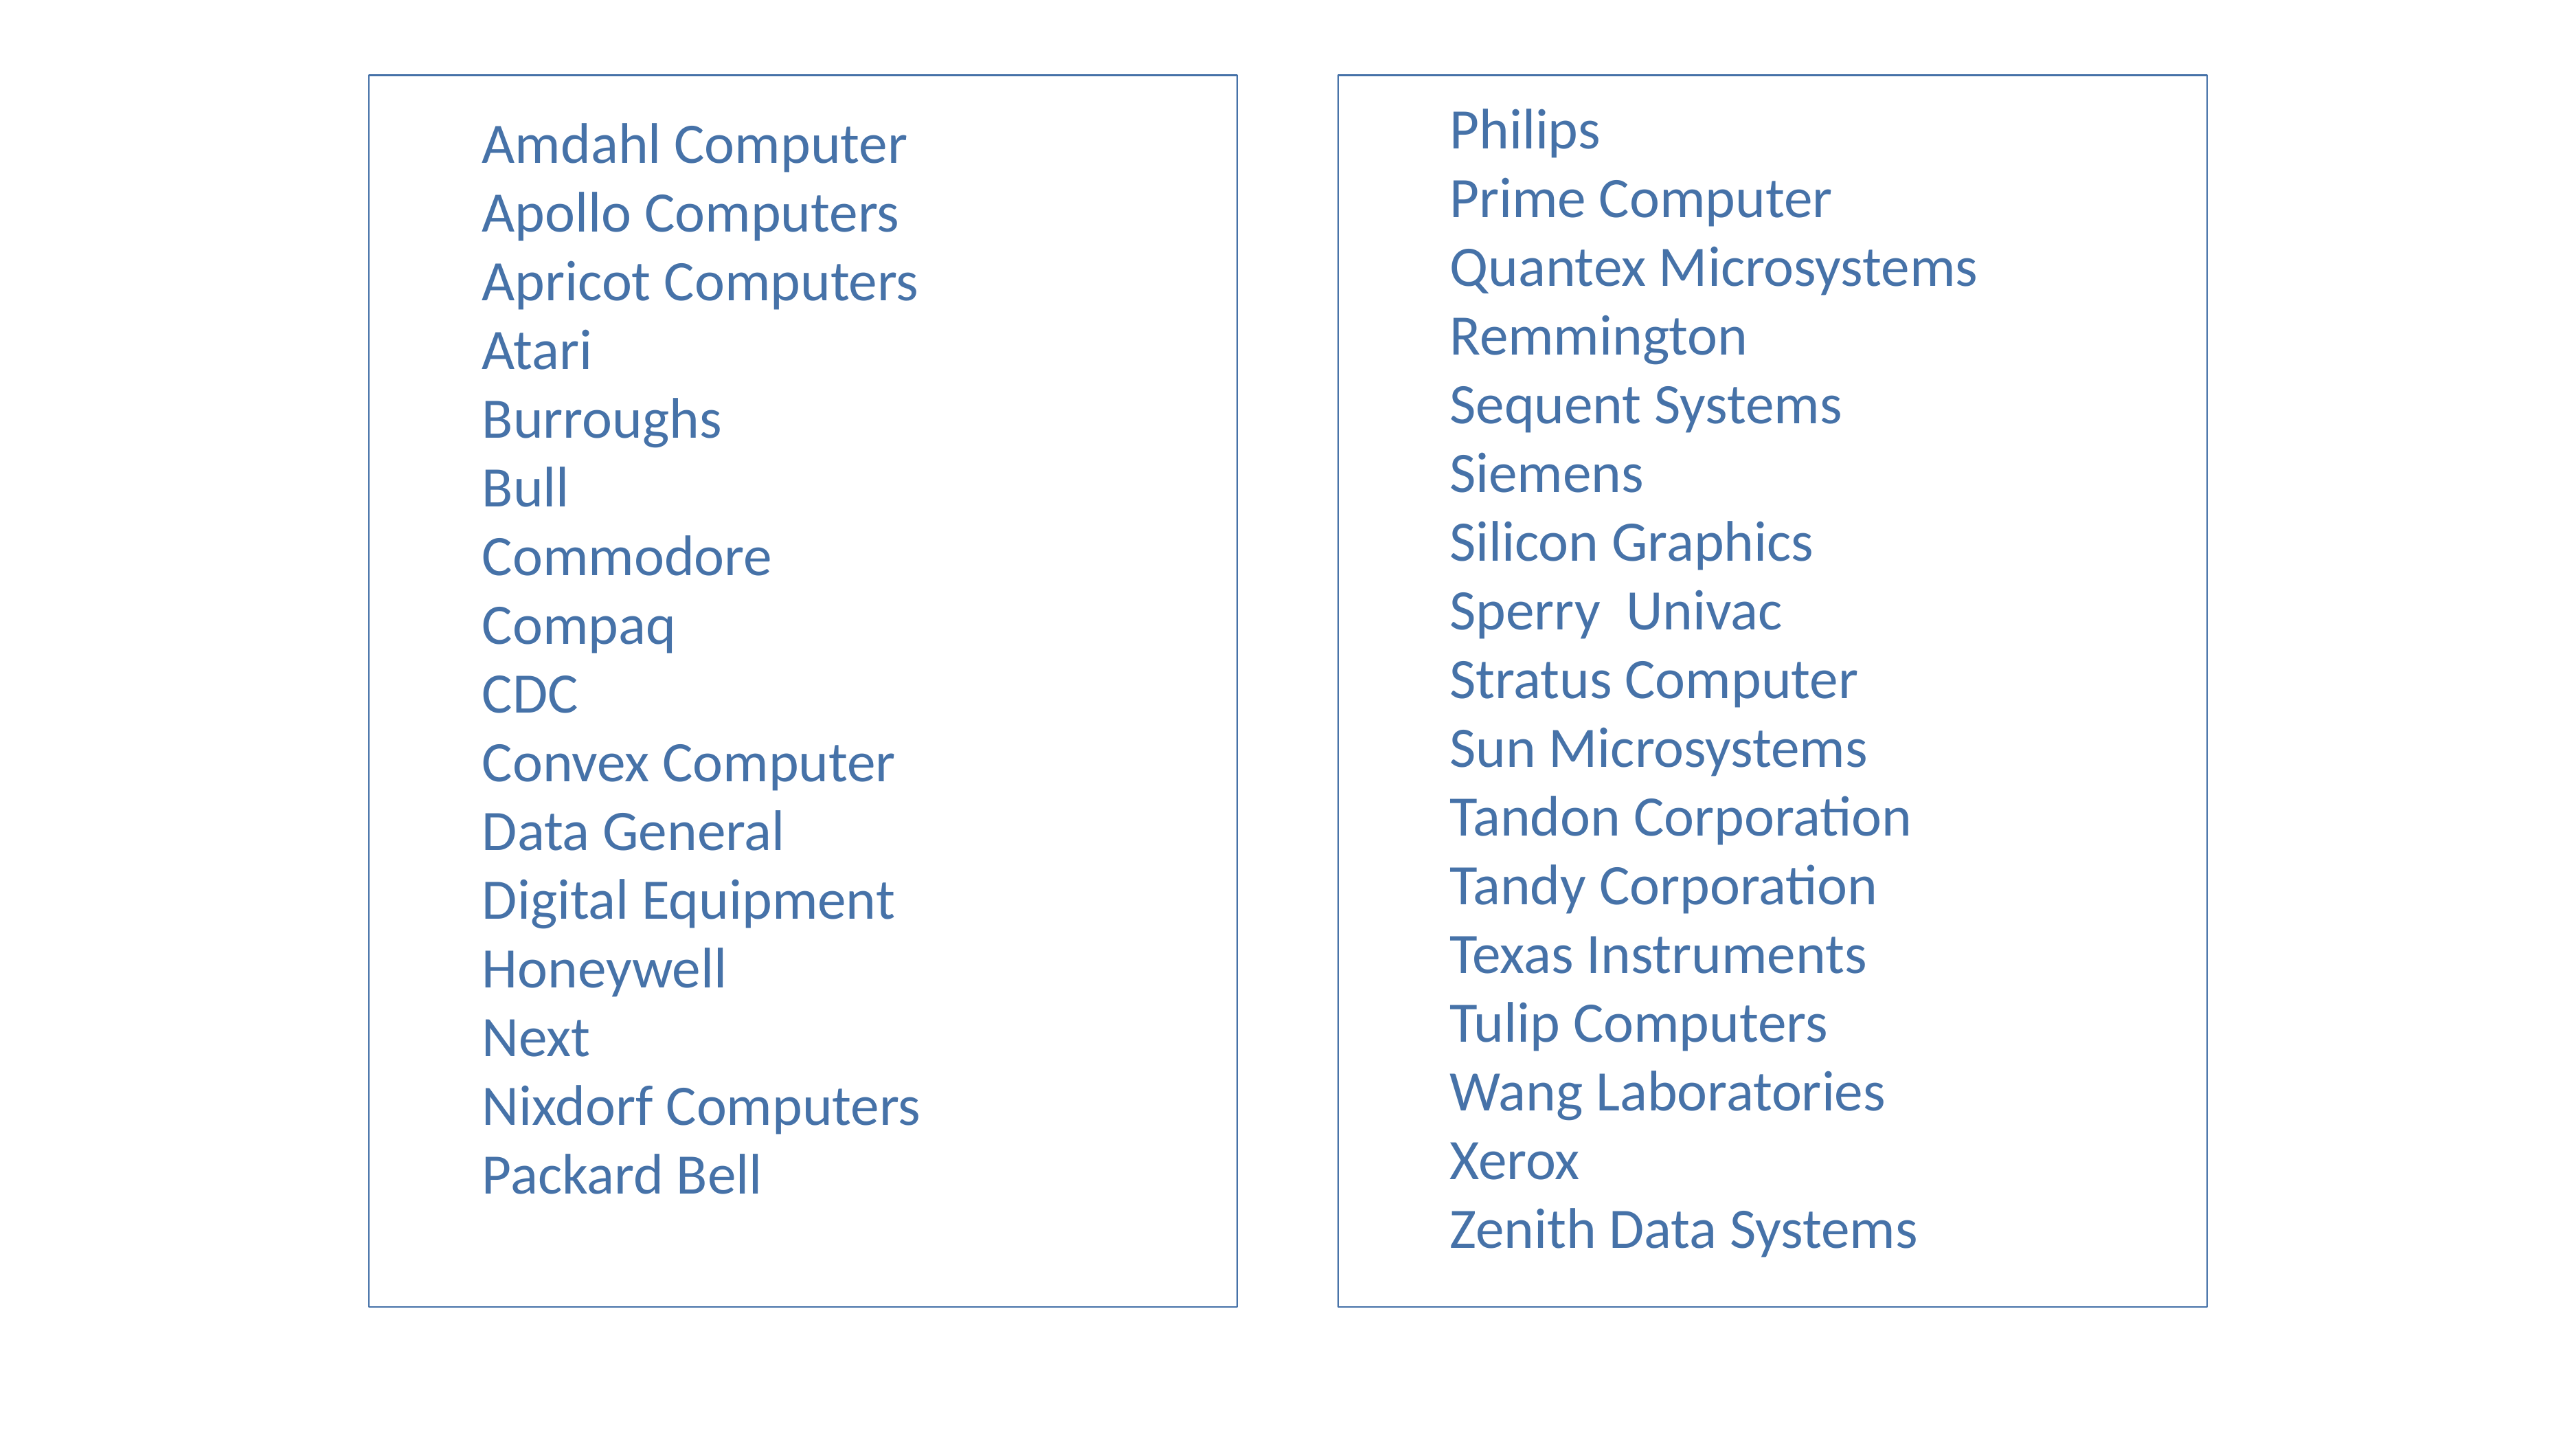

Philips
Prime Computer
Quantex Microsystems
Remmington
Sequent Systems
Siemens
Silicon Graphics
Sperry  Univac
Stratus Computer
Sun Microsystems
Tandon Corporation
Tandy Corporation
Texas Instruments
Tulip Computers
Wang Laboratories
Xerox
Zenith Data Systems

Amdahl Computer
Apollo Computers
Apricot Computers
Atari
Burroughs
Bull
Commodore
Compaq
CDC
Convex Computer
Data General
Digital Equipment
Honeywell
Next
Nixdorf Computers
Packard Bell